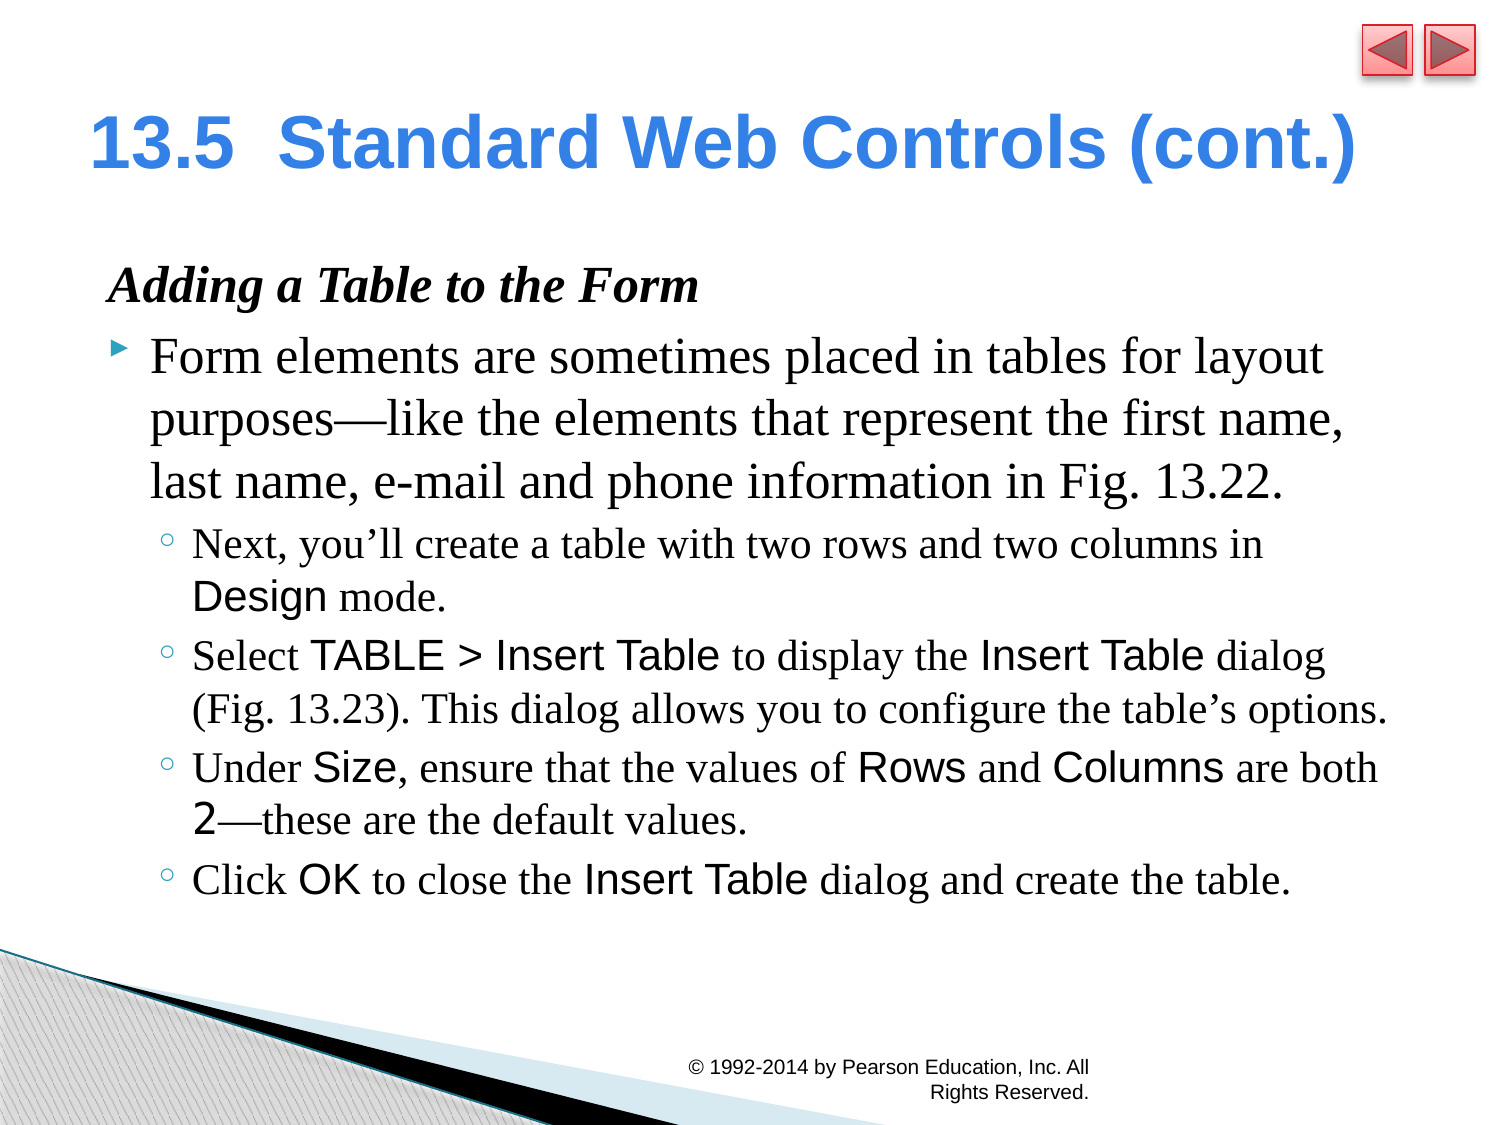

# 13.5  Standard Web Controls (cont.)
Adding a Table to the Form
Form elements are sometimes placed in tables for layout purposes—like the elements that represent the first name, last name, e-mail and phone information in Fig. 13.22.
Next, you’ll create a table with two rows and two columns in Design mode.
Select TABLE > Insert Table to display the Insert Table dialog (Fig. 13.23). This dialog allows you to configure the table’s options.
Under Size, ensure that the values of Rows and Columns are both 2—these are the default values.
Click OK to close the Insert Table dialog and create the table.
© 1992-2014 by Pearson Education, Inc. All Rights Reserved.